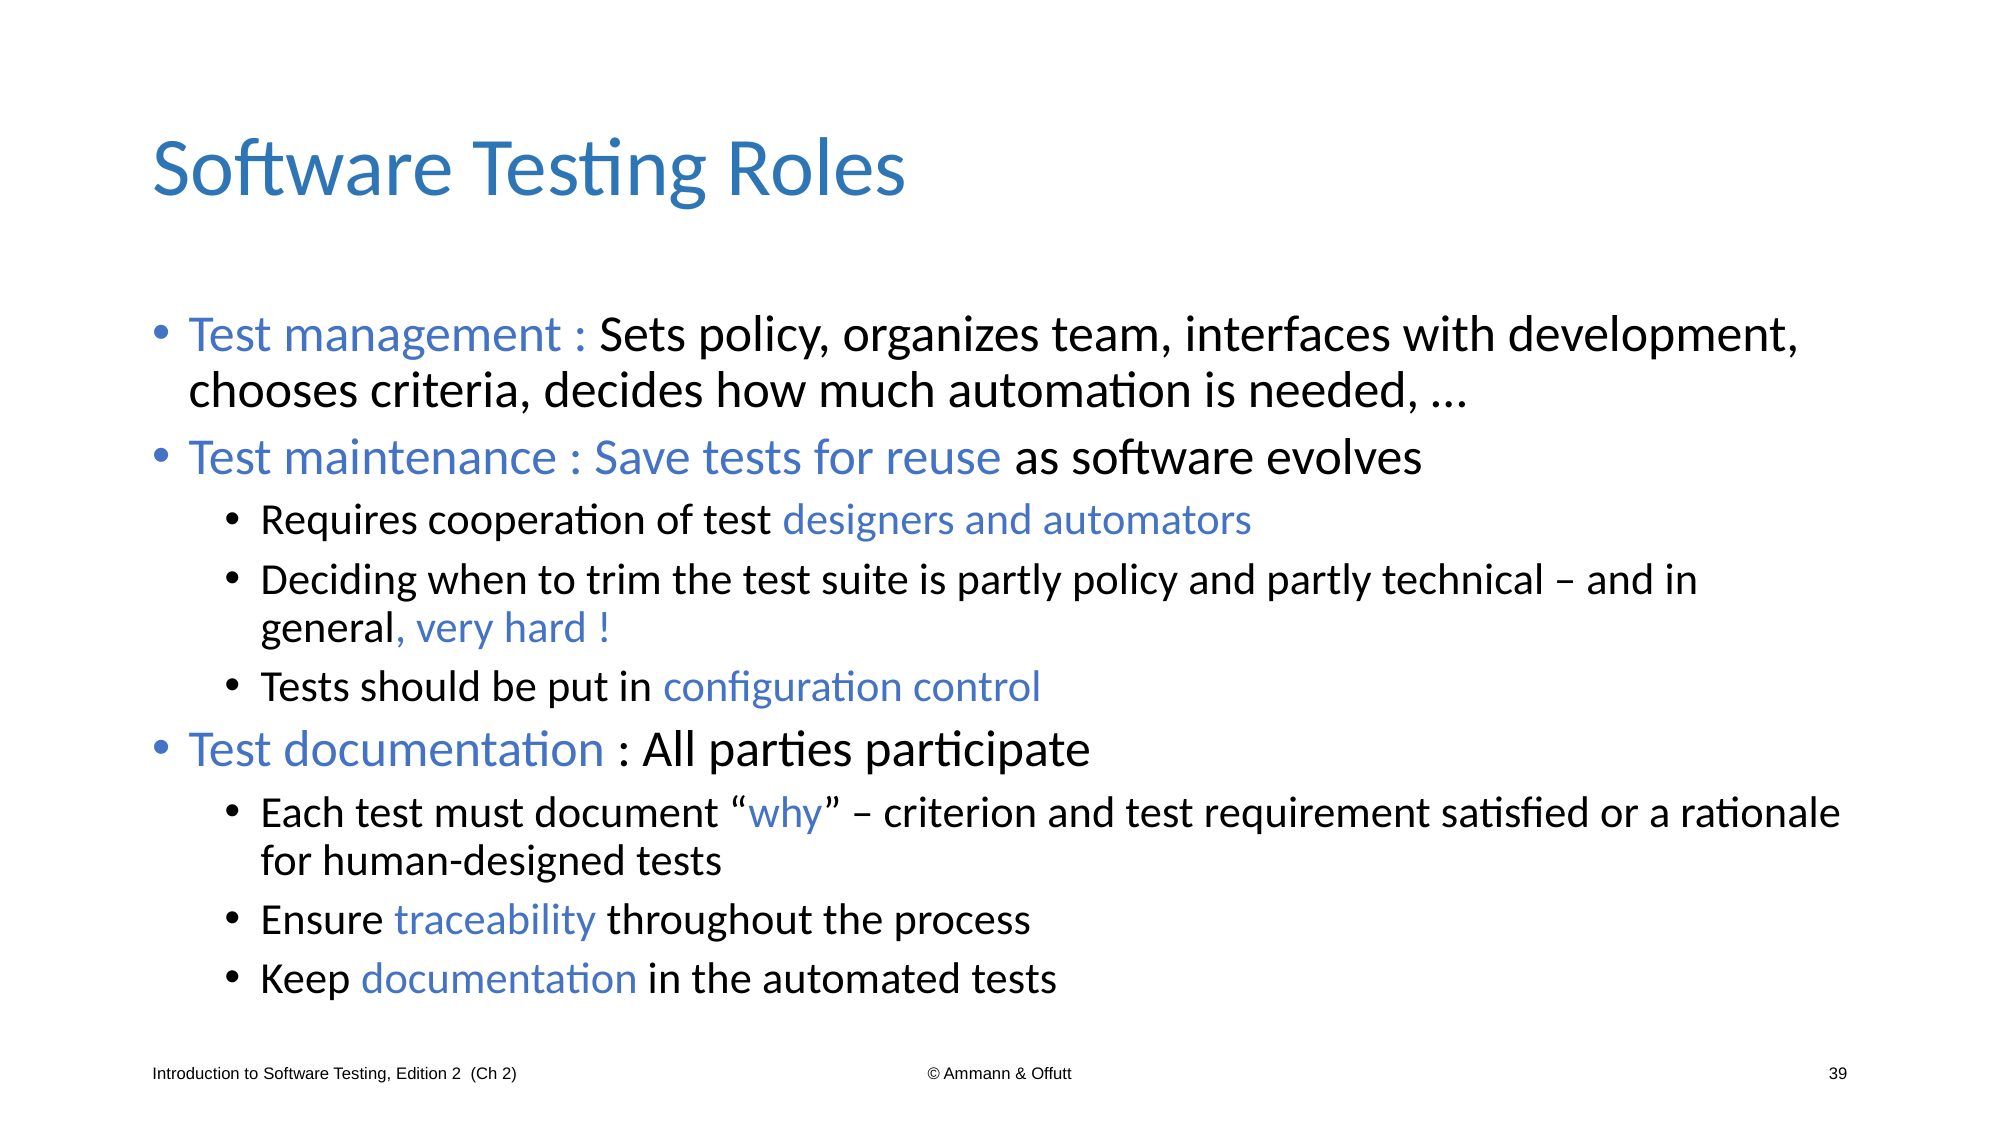

# Software Testing Roles
Test management : Sets policy, organizes team, interfaces with development,  chooses criteria, decides how much automation is needed, …
Test maintenance : Save tests for reuse as software evolves
Requires cooperation of test designers and automators
Deciding when to trim the test suite is partly policy and partly technical – and in general, very hard !
Tests should be put in configuration control
Test documentation : All parties participate
Each test must document “why” – criterion and test requirement satisfied or a rationale for human-designed tests
Ensure traceability throughout the process
Keep documentation in the automated tests
Introduction to Software Testing, Edition 2  (Ch 2)
© Ammann & Offutt
39